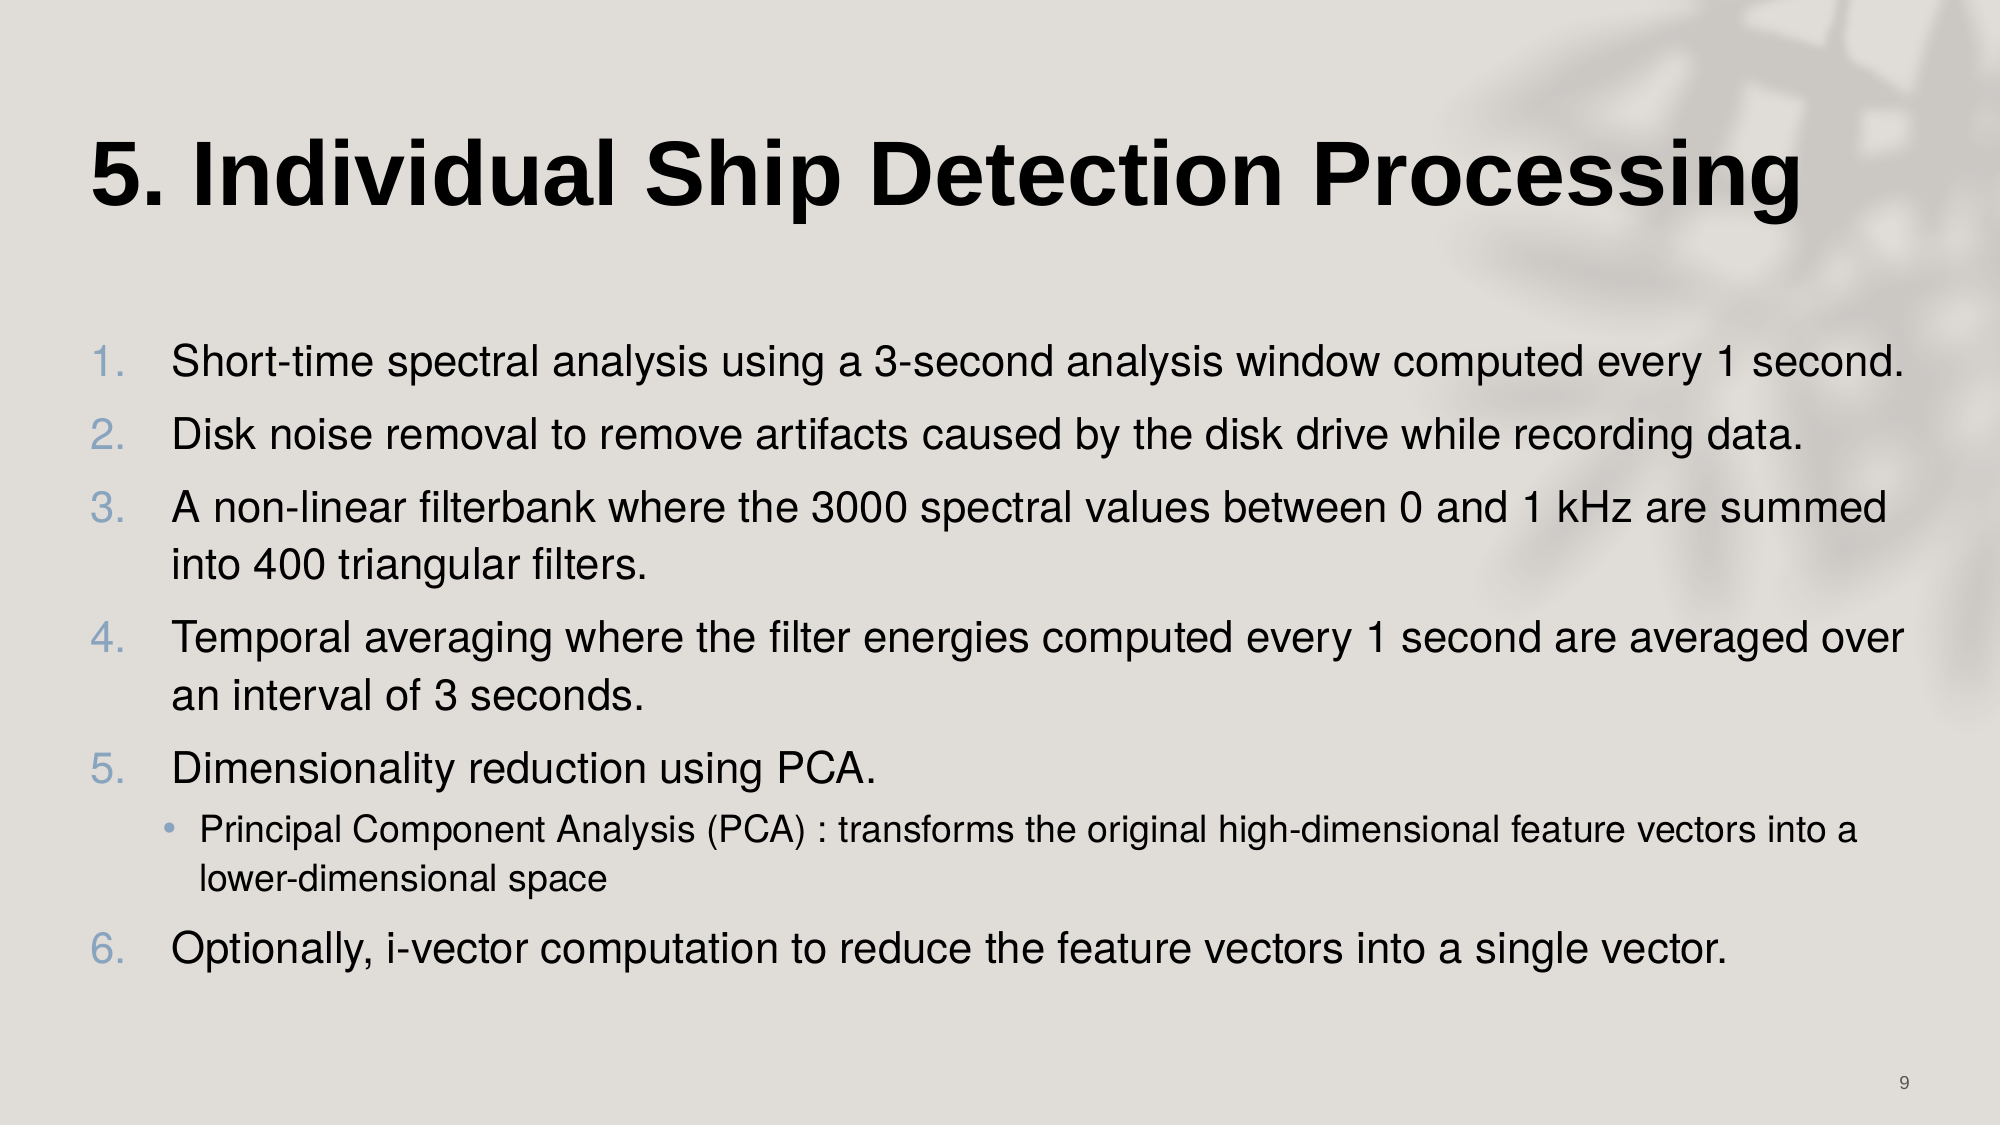

# 5. Individual Ship Detection Processing
Short-time spectral analysis using a 3-second analysis window computed every 1 second.
Disk noise removal to remove artifacts caused by the disk drive while recording data.
A non-linear filterbank where the 3000 spectral values between 0 and 1 kHz are summed into 400 triangular filters.
Temporal averaging where the filter energies computed every 1 second are averaged over an interval of 3 seconds.
Dimensionality reduction using PCA.
Principal Component Analysis (PCA) : transforms the original high-dimensional feature vectors into a lower-dimensional space
Optionally, i-vector computation to reduce the feature vectors into a single vector.

9